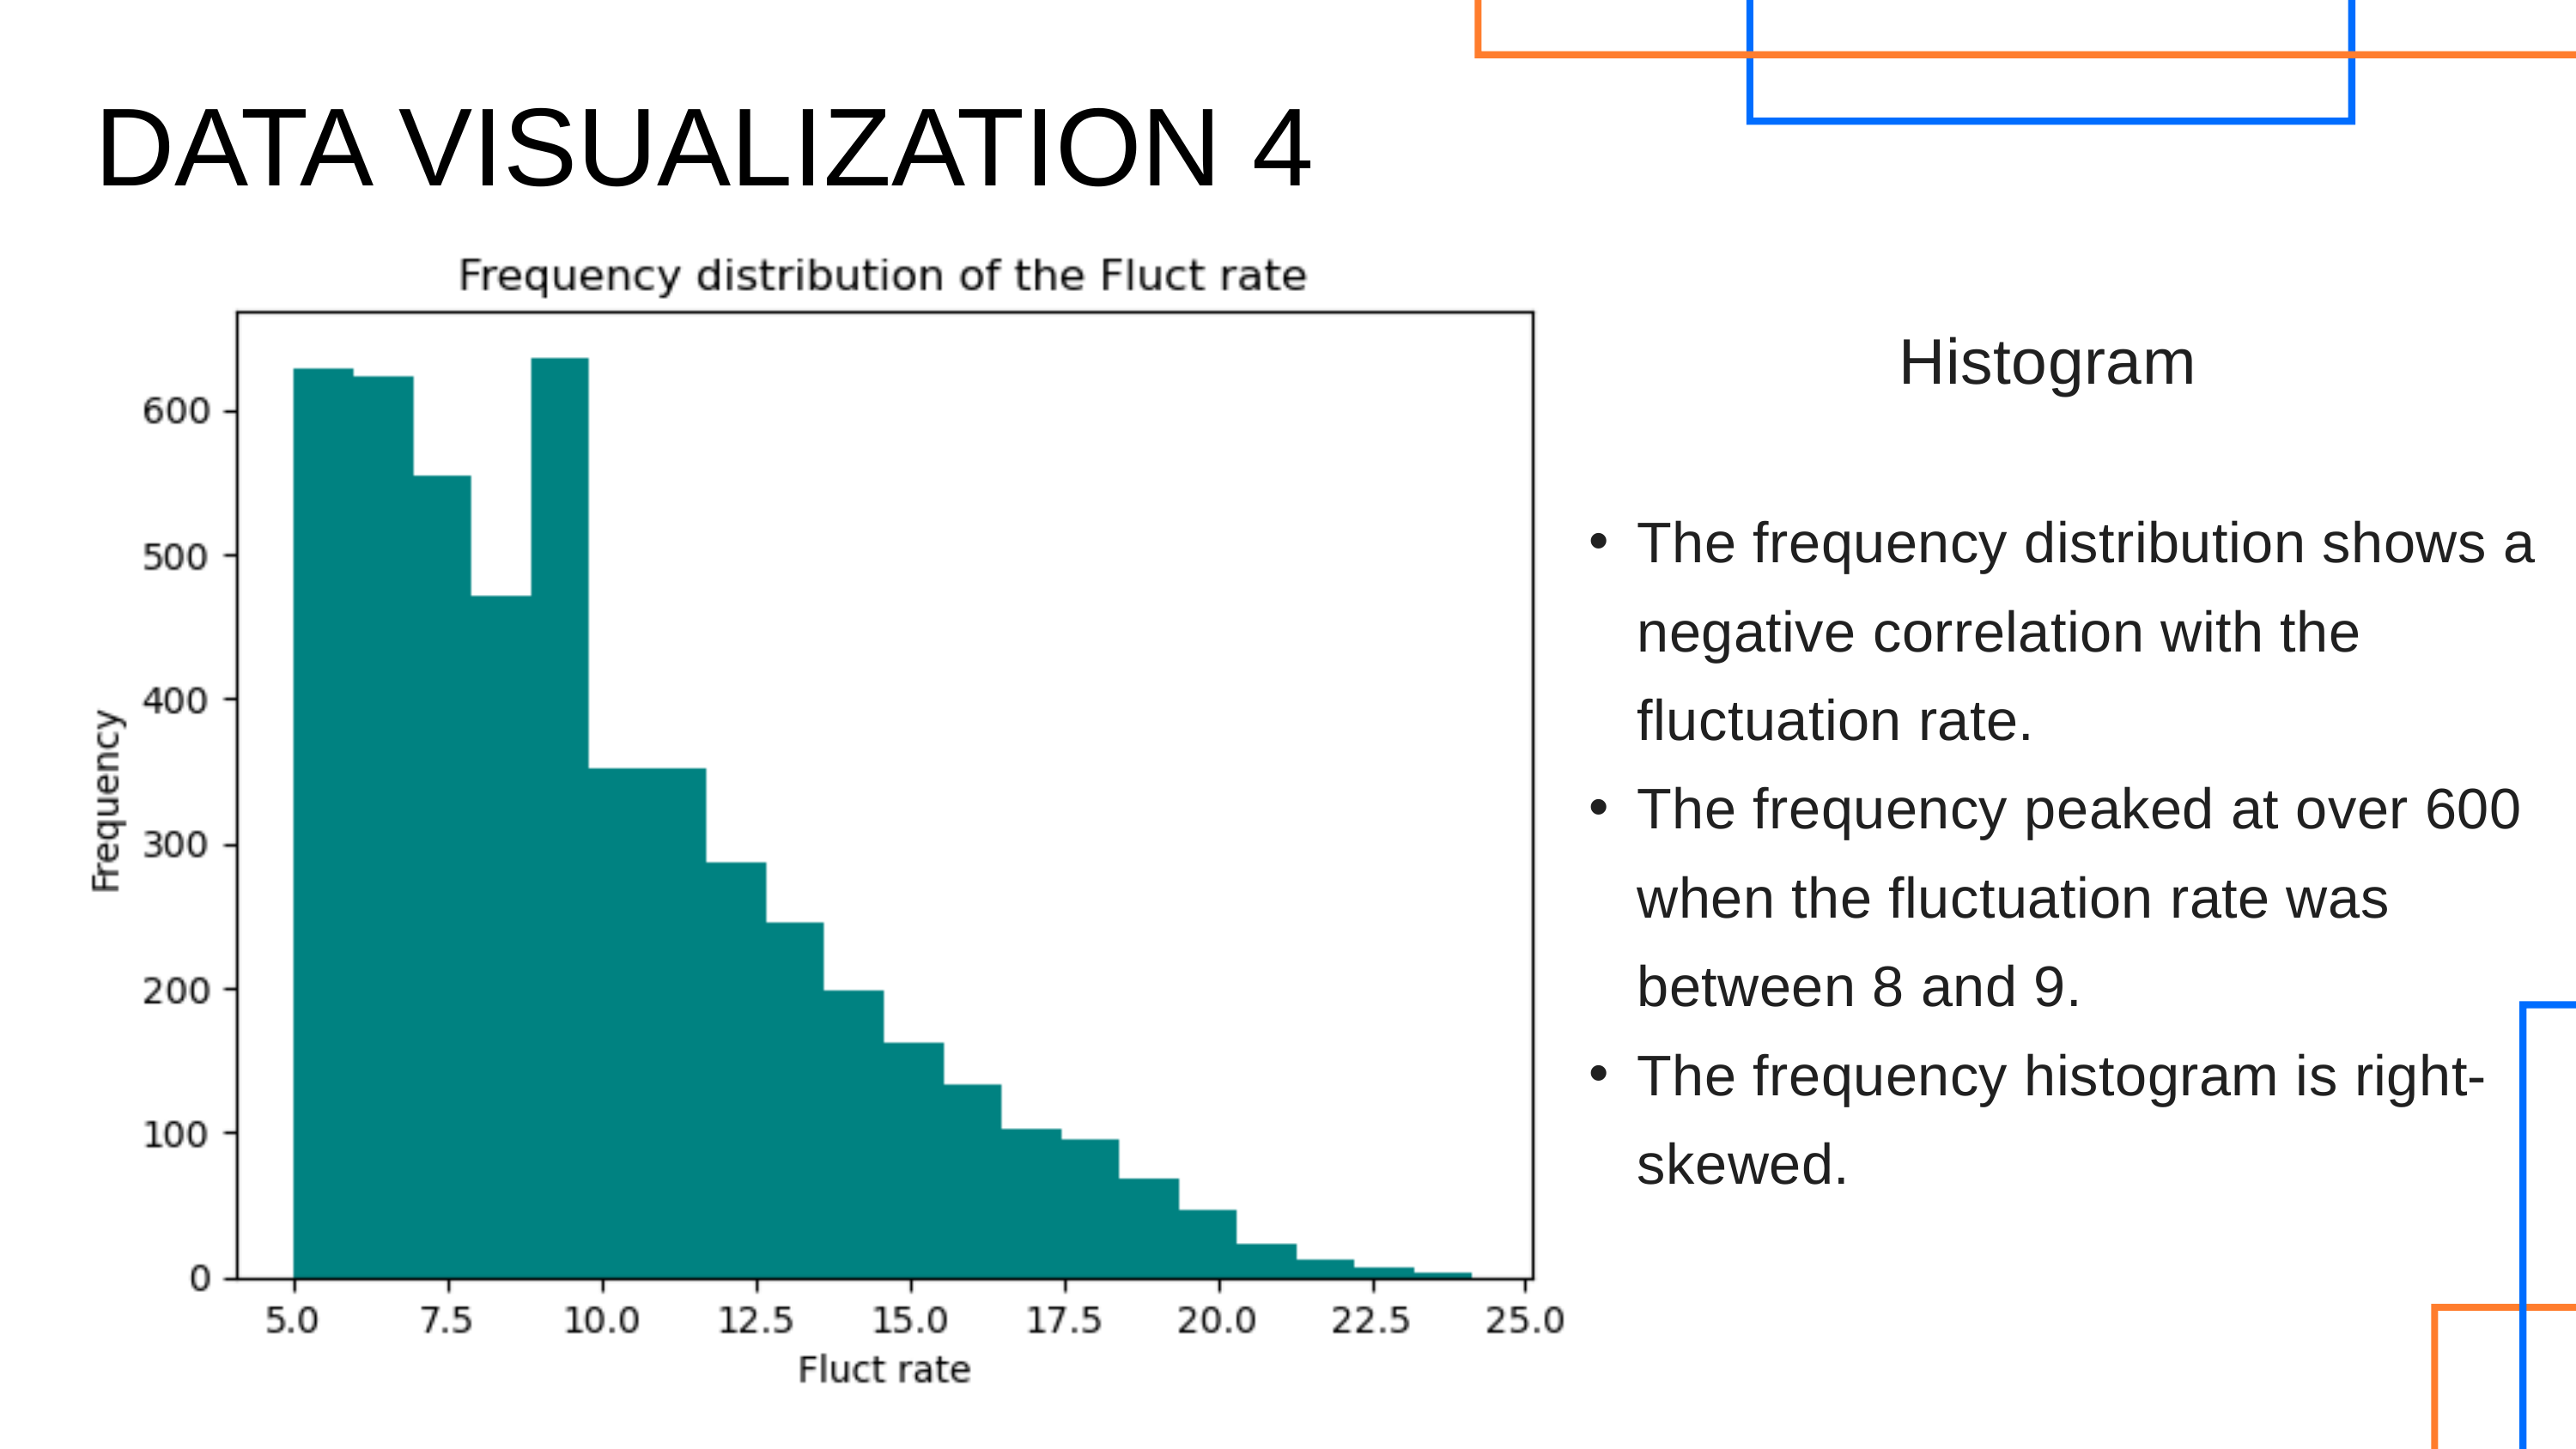

DATA VISUALIZATION 4

Histogram

The frequency distribution shows a negative correlation with the fluctuation rate.
The frequency peaked at over 600 when the fluctuation rate was between 8 and 9.
The frequency histogram is right-skewed.